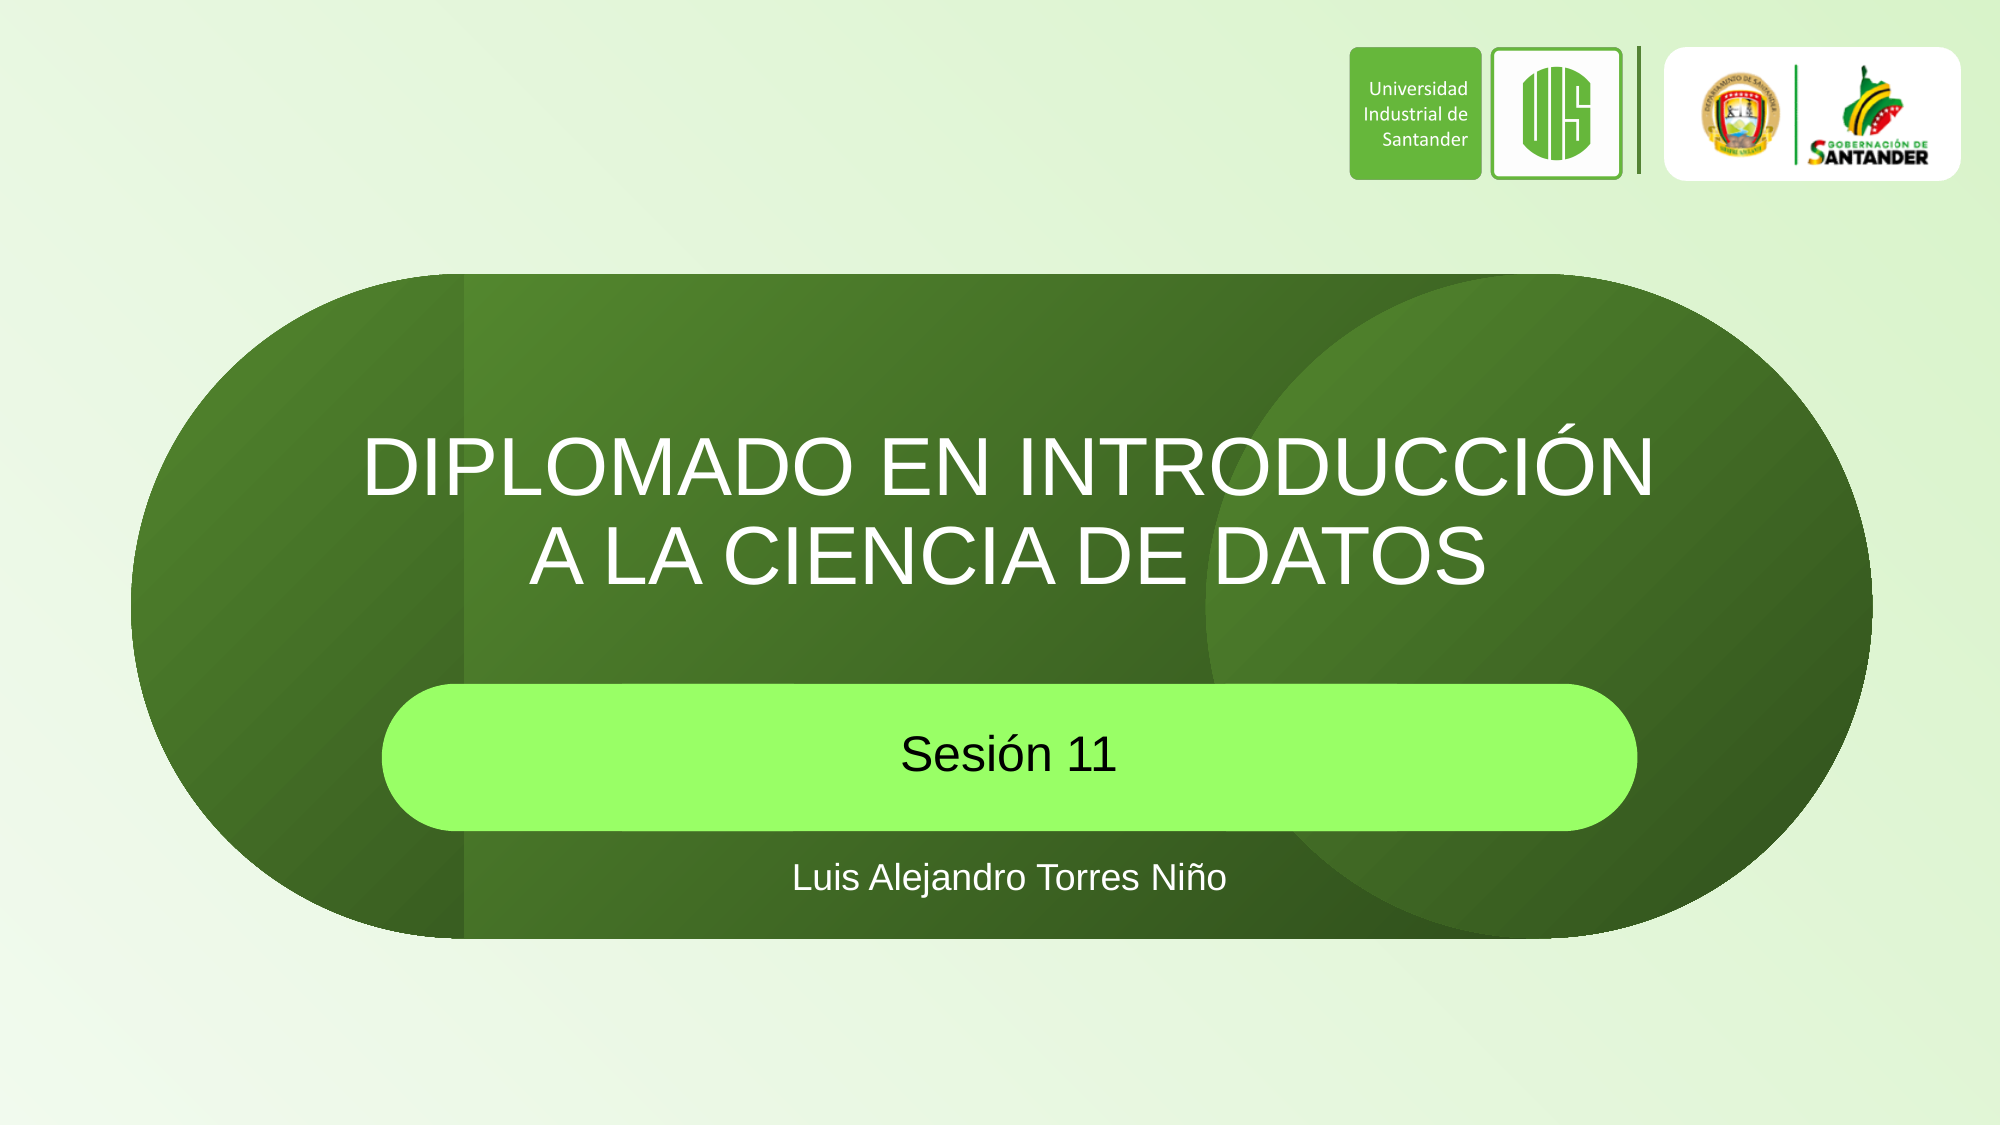

# DIPLOMADO EN INTRODUCCIÓN A LA CIENCIA DE DATOS
Sesión 11
Luis Alejandro Torres Niño